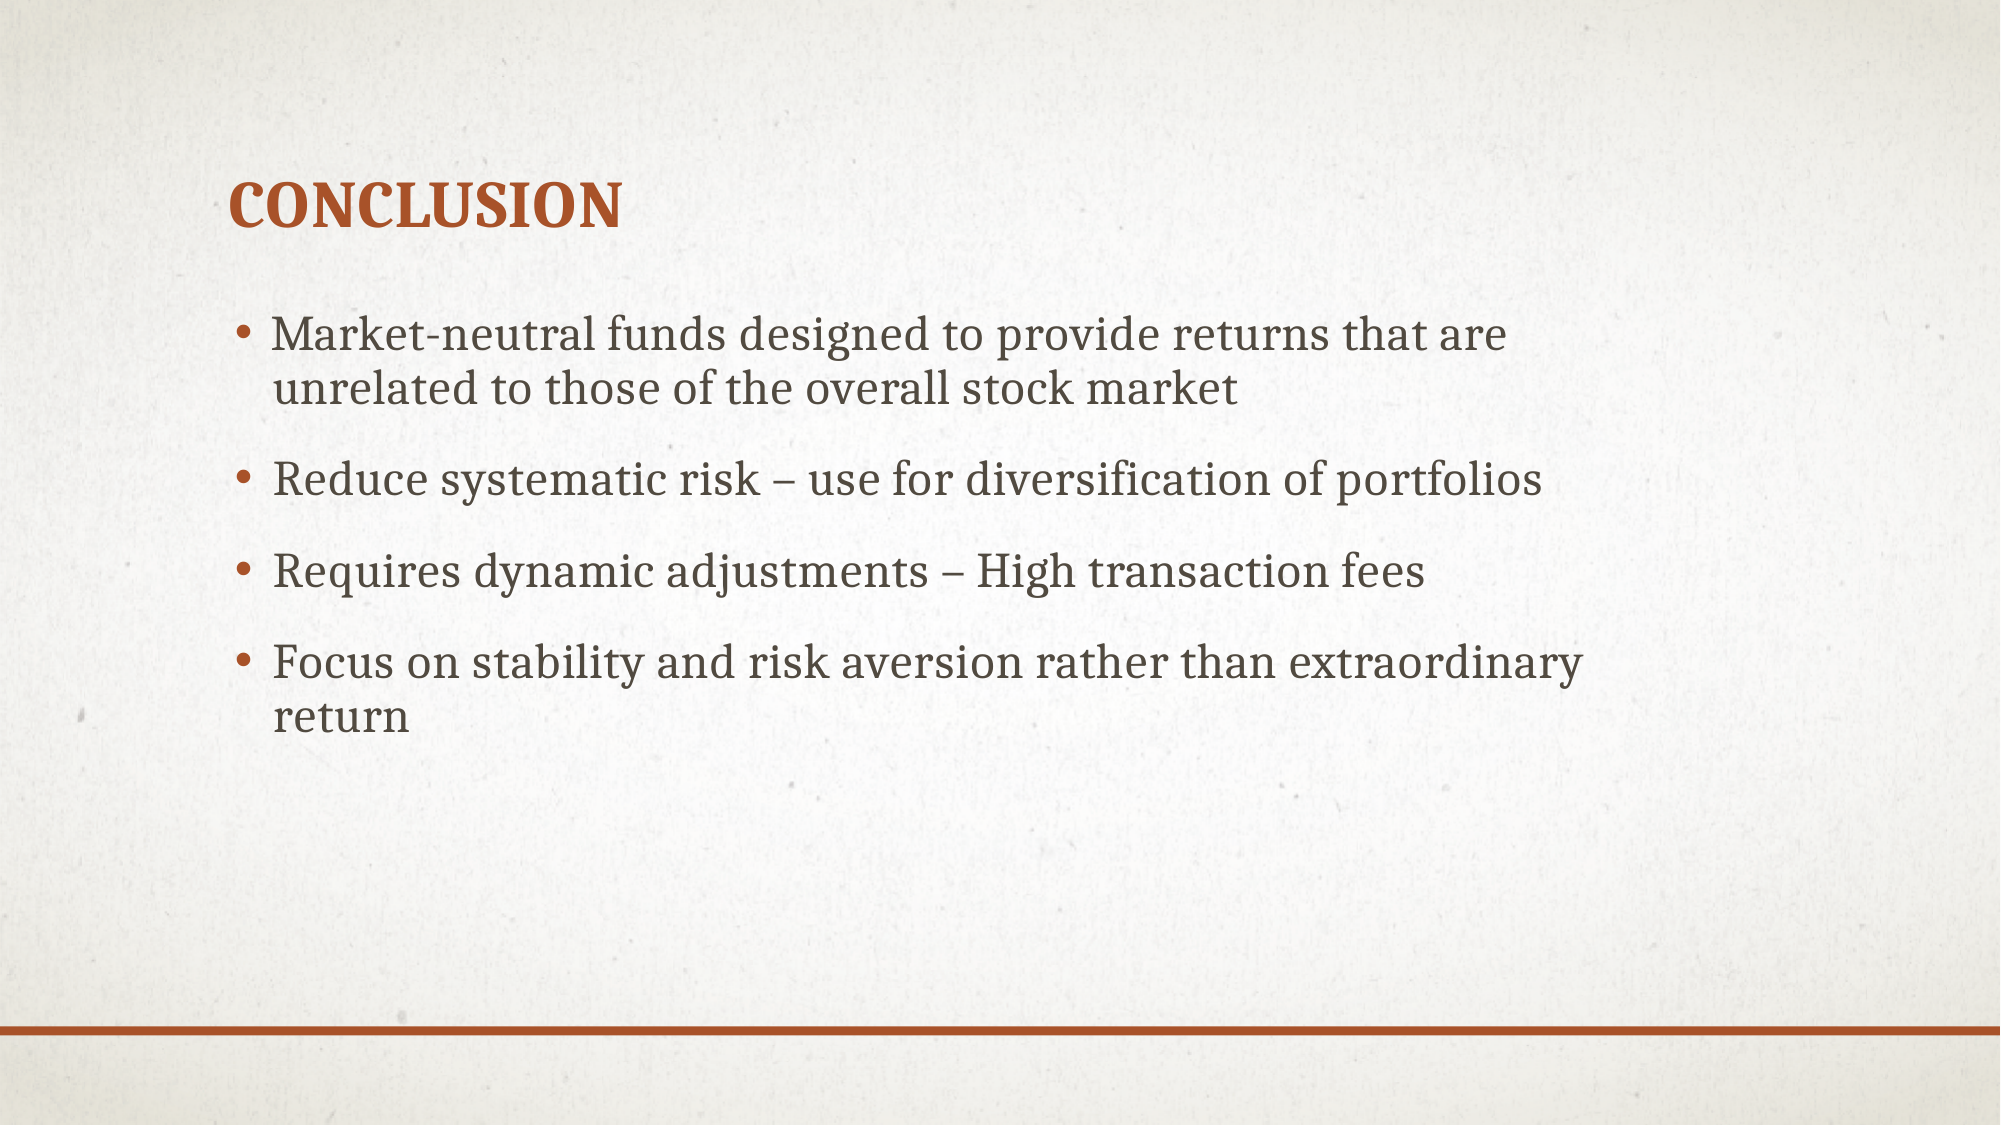

# Conclusion
Market-neutral funds designed to provide returns that are unrelated to those of the overall stock market
Reduce systematic risk – use for diversification of portfolios
Requires dynamic adjustments – High transaction fees
Focus on stability and risk aversion rather than extraordinary return